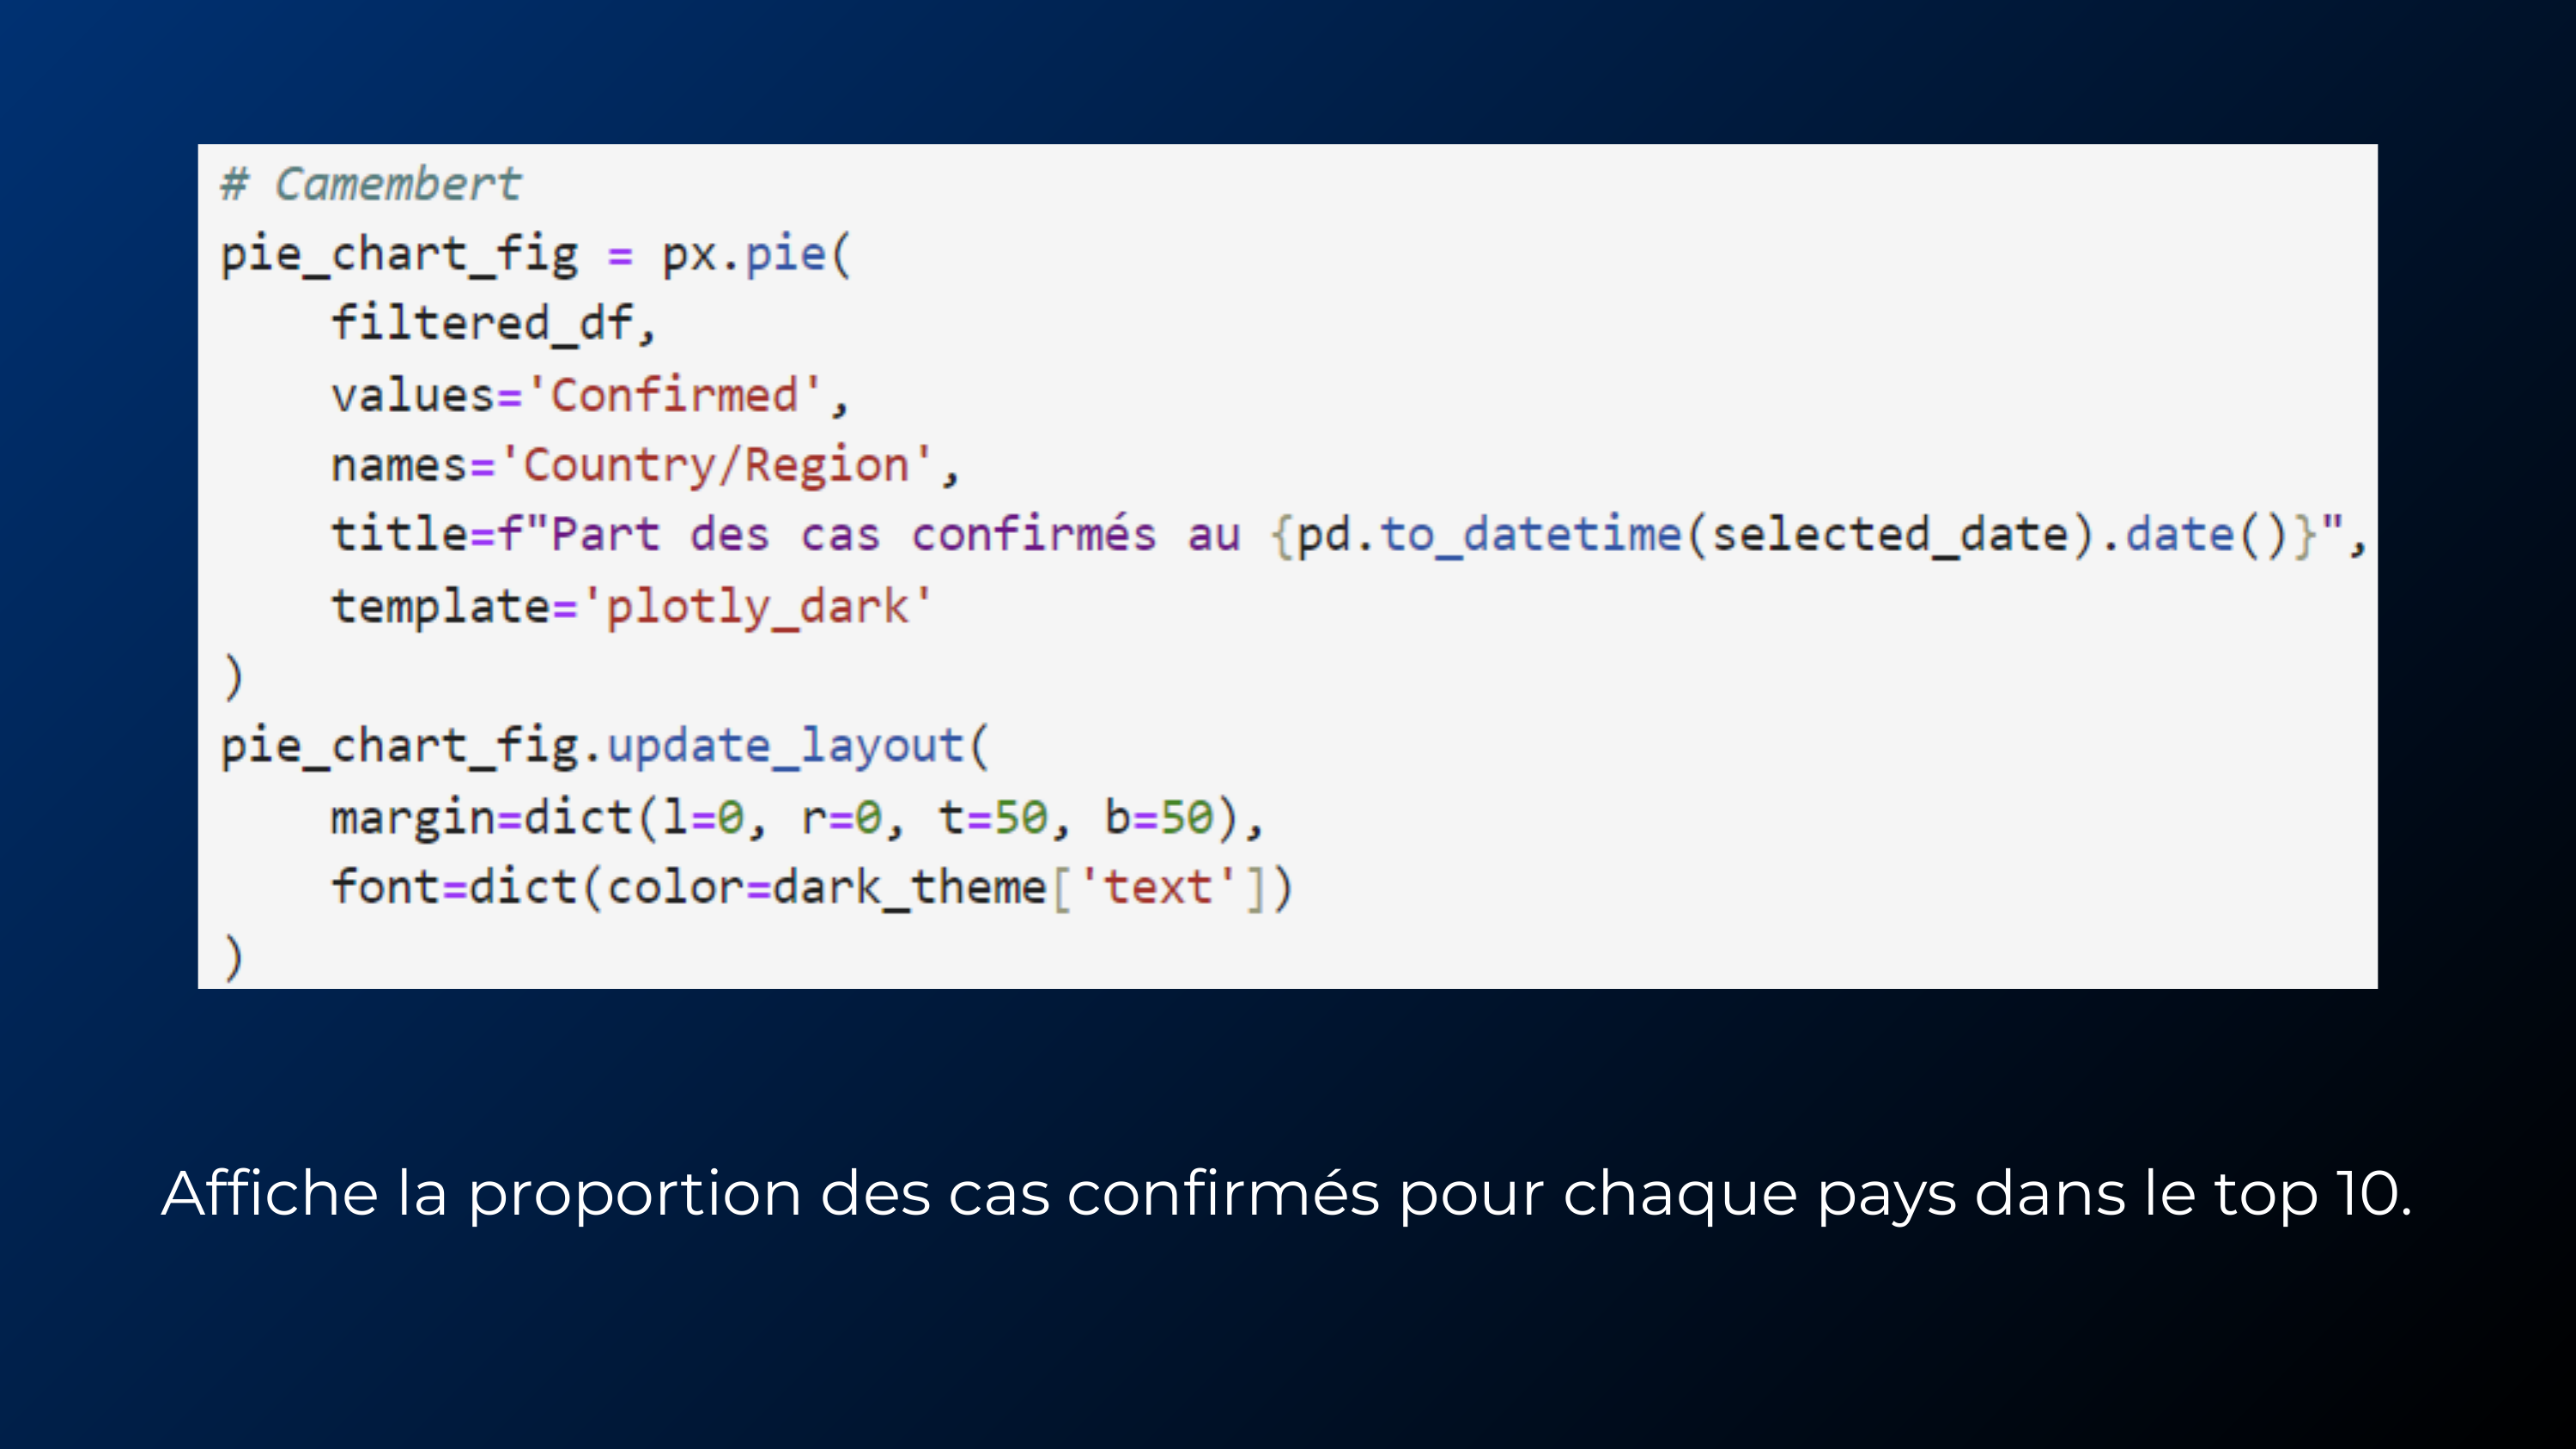

Affiche la proportion des cas confirmés pour chaque pays dans le top 10.